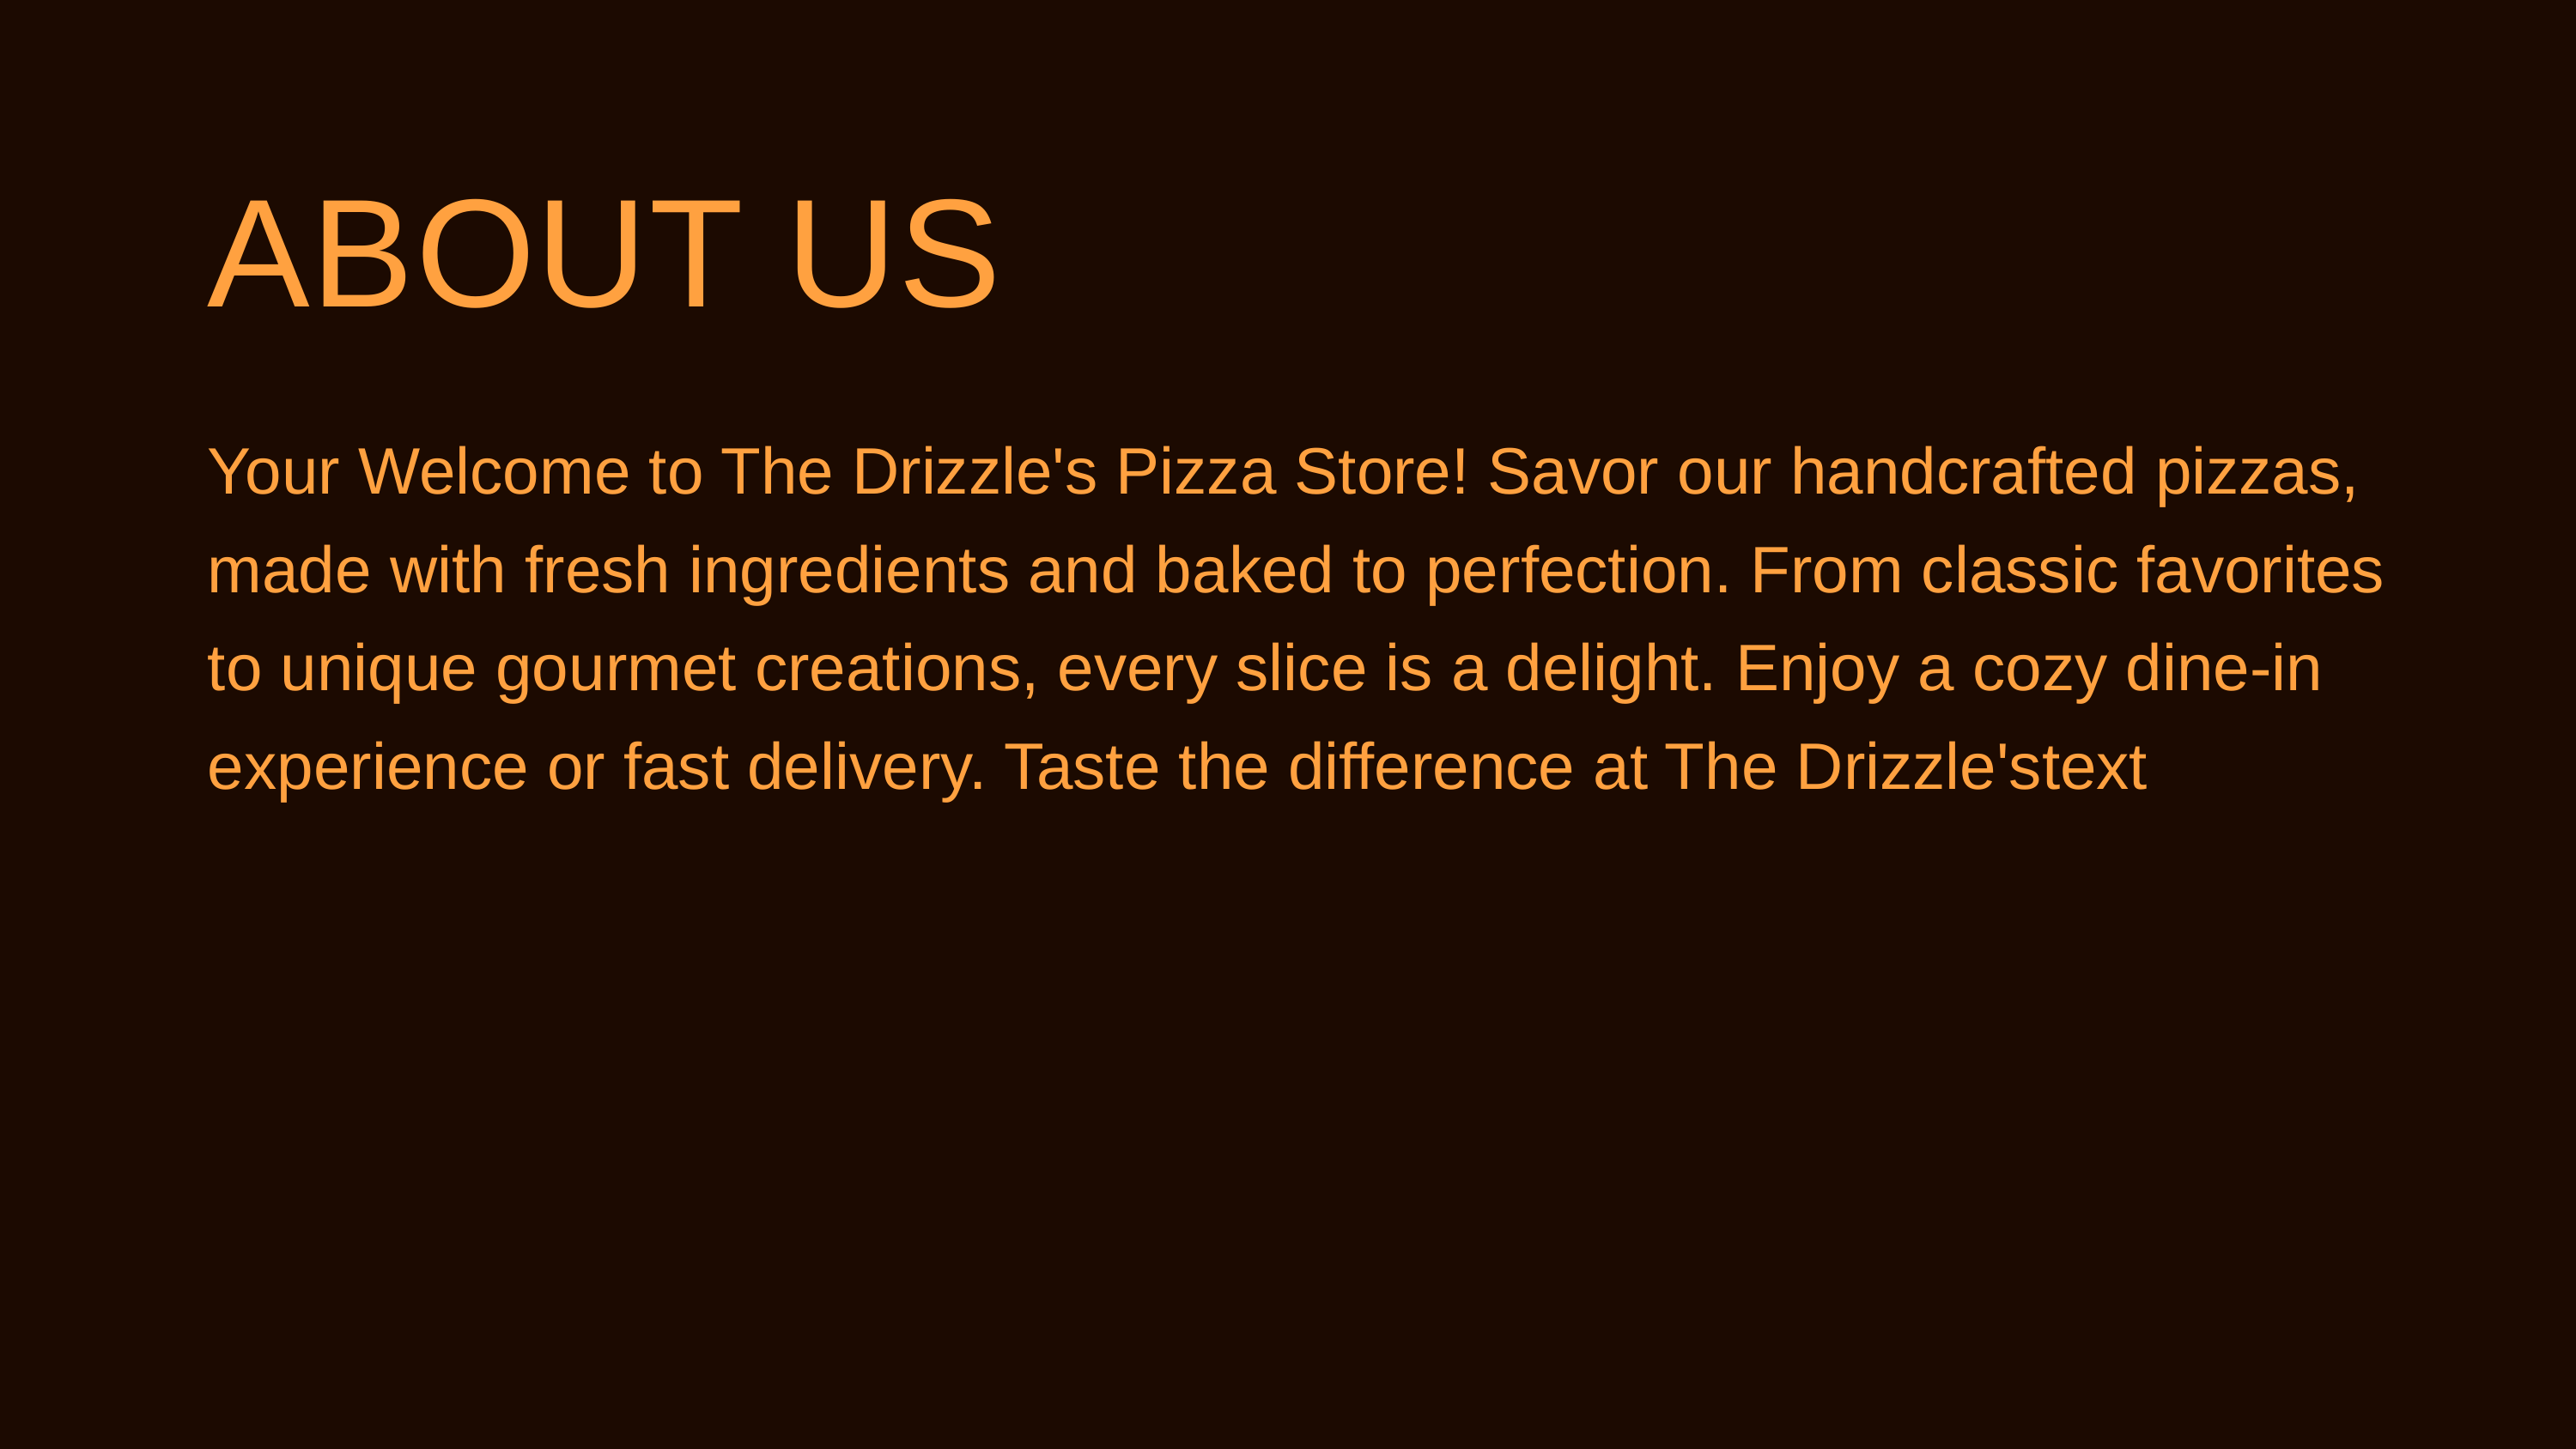

ABOUT US
Your Welcome to The Drizzle's Pizza Store! Savor our handcrafted pizzas, made with fresh ingredients and baked to perfection. From classic favorites to unique gourmet creations, every slice is a delight. Enjoy a cozy dine-in experience or fast delivery. Taste the difference at The Drizzle'stext